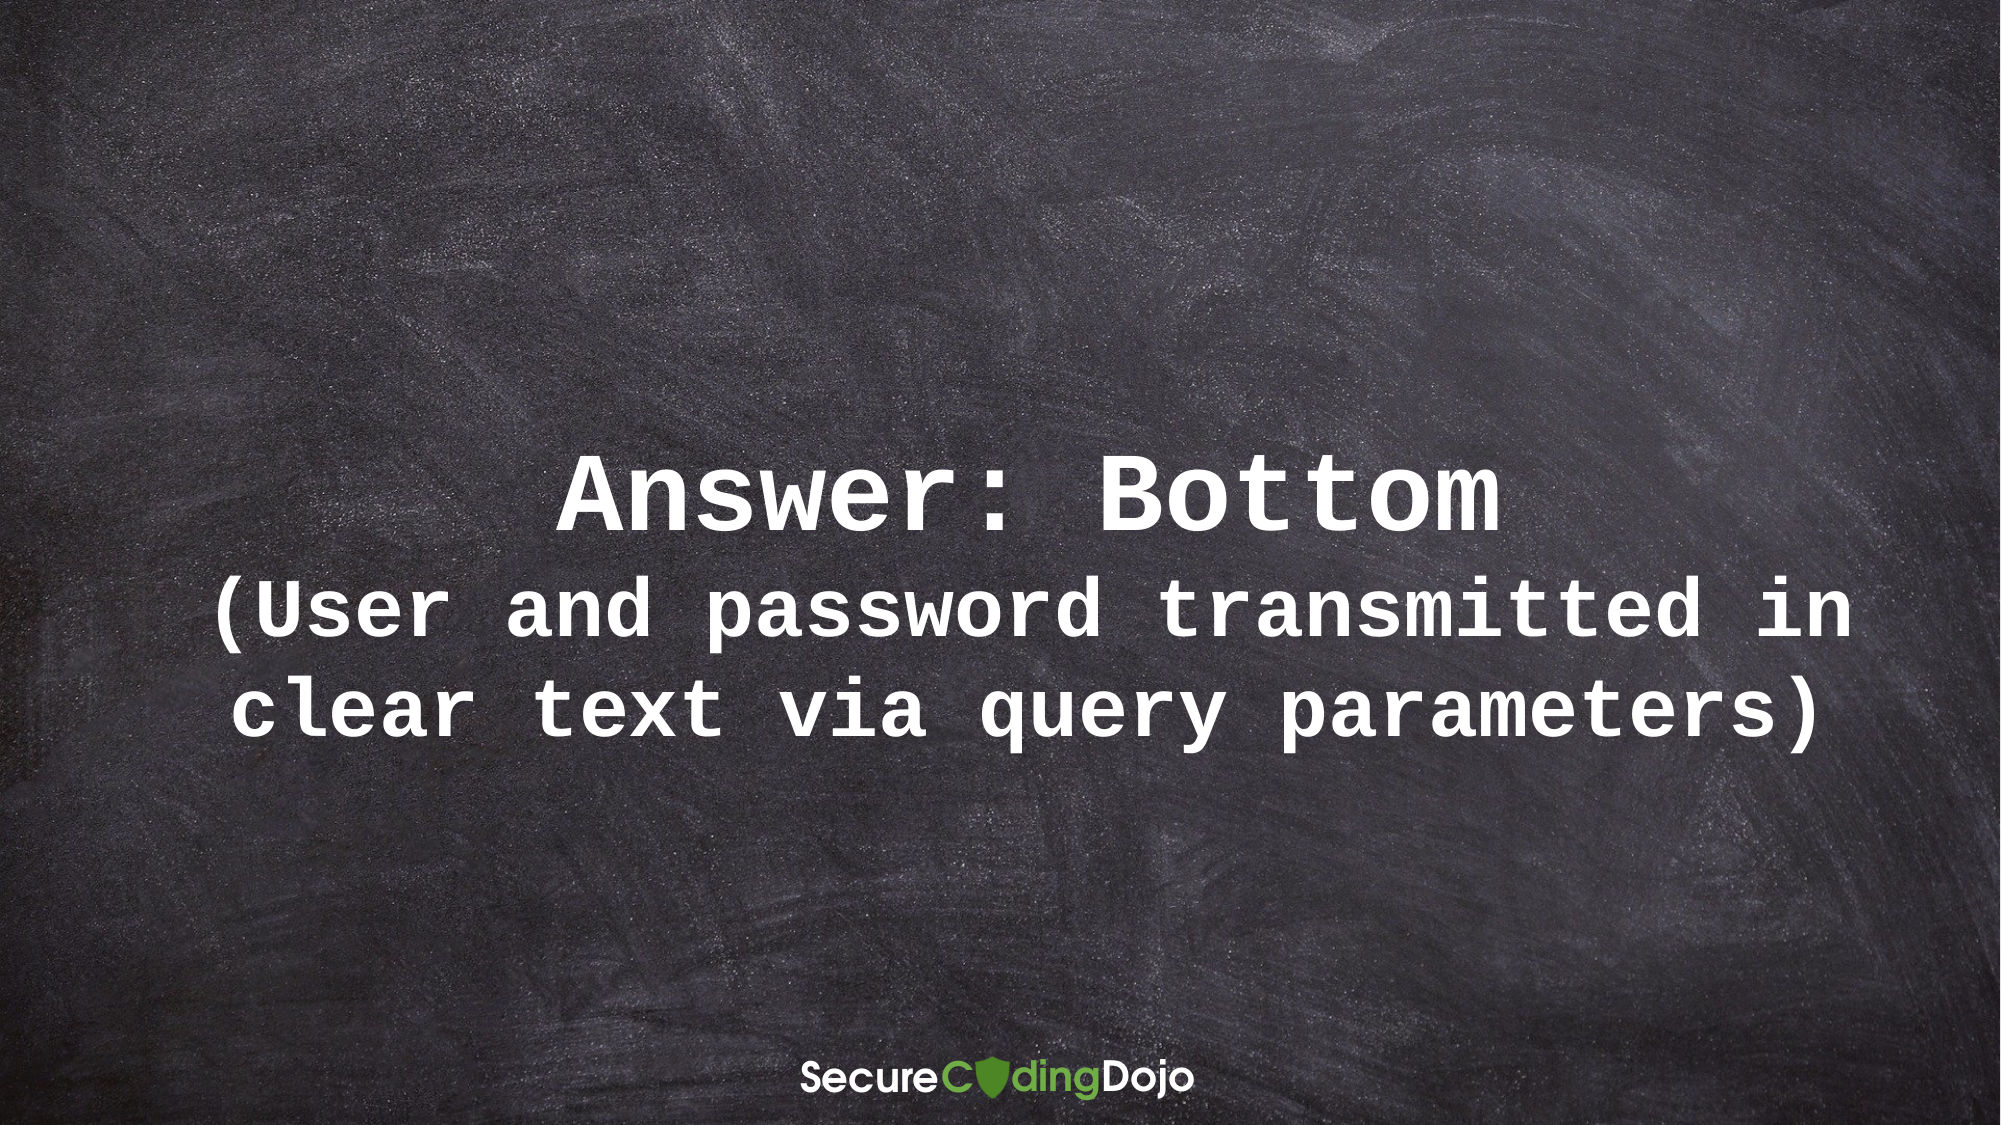

Answer: Bottom
(User and password transmitted in clear text via query parameters)